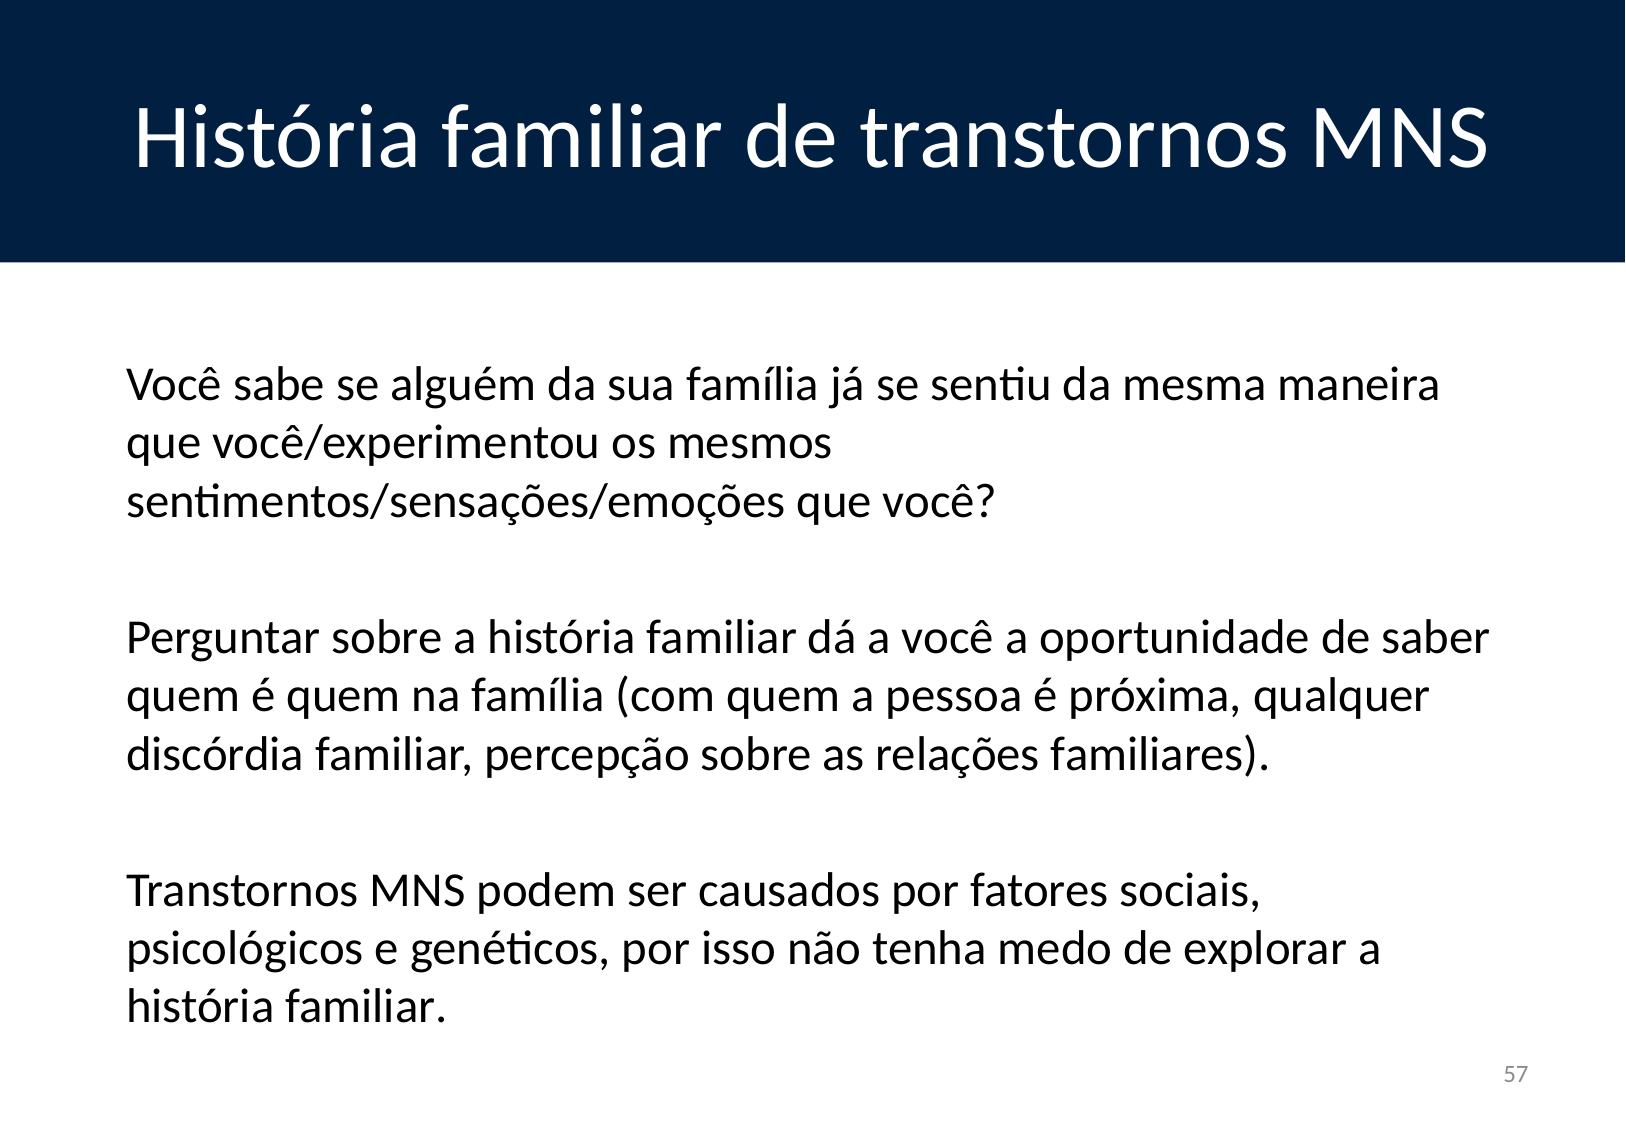

# História familiar de transtornos MNS
Você sabe se alguém da sua família já se sentiu da mesma maneira que você/experimentou os mesmos sentimentos/sensações/emoções que você?

Perguntar sobre a história familiar dá a você a oportunidade de saber quem é quem na família (com quem a pessoa é próxima, qualquer discórdia familiar, percepção sobre as relações familiares).

Transtornos MNS podem ser causados por fatores sociais, psicológicos e genéticos, por isso não tenha medo de explorar a história familiar.
57